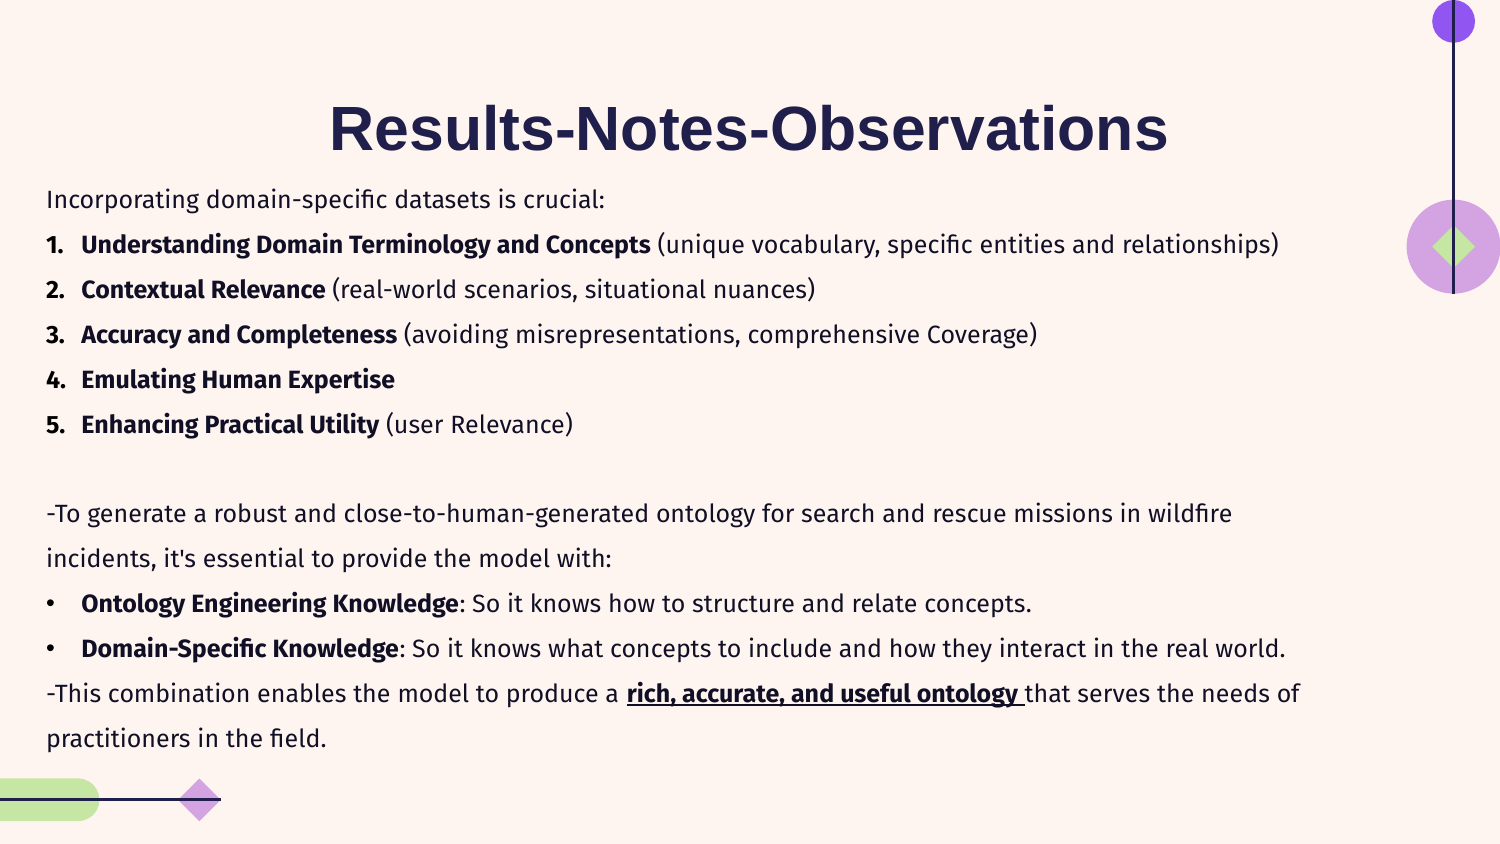

# Results-Notes-Observations
Incorporating domain-specific datasets is crucial:
Understanding Domain Terminology and Concepts (unique vocabulary, specific entities and relationships)
Contextual Relevance (real-world scenarios, situational nuances)
Accuracy and Completeness (avoiding misrepresentations, comprehensive Coverage)
Emulating Human Expertise
Enhancing Practical Utility (user Relevance)

-To generate a robust and close-to-human-generated ontology for search and rescue missions in wildfire incidents, it's essential to provide the model with:
Ontology Engineering Knowledge: So it knows how to structure and relate concepts.
Domain-Specific Knowledge: So it knows what concepts to include and how they interact in the real world.
-This combination enables the model to produce a rich, accurate, and useful ontology that serves the needs of practitioners in the field.